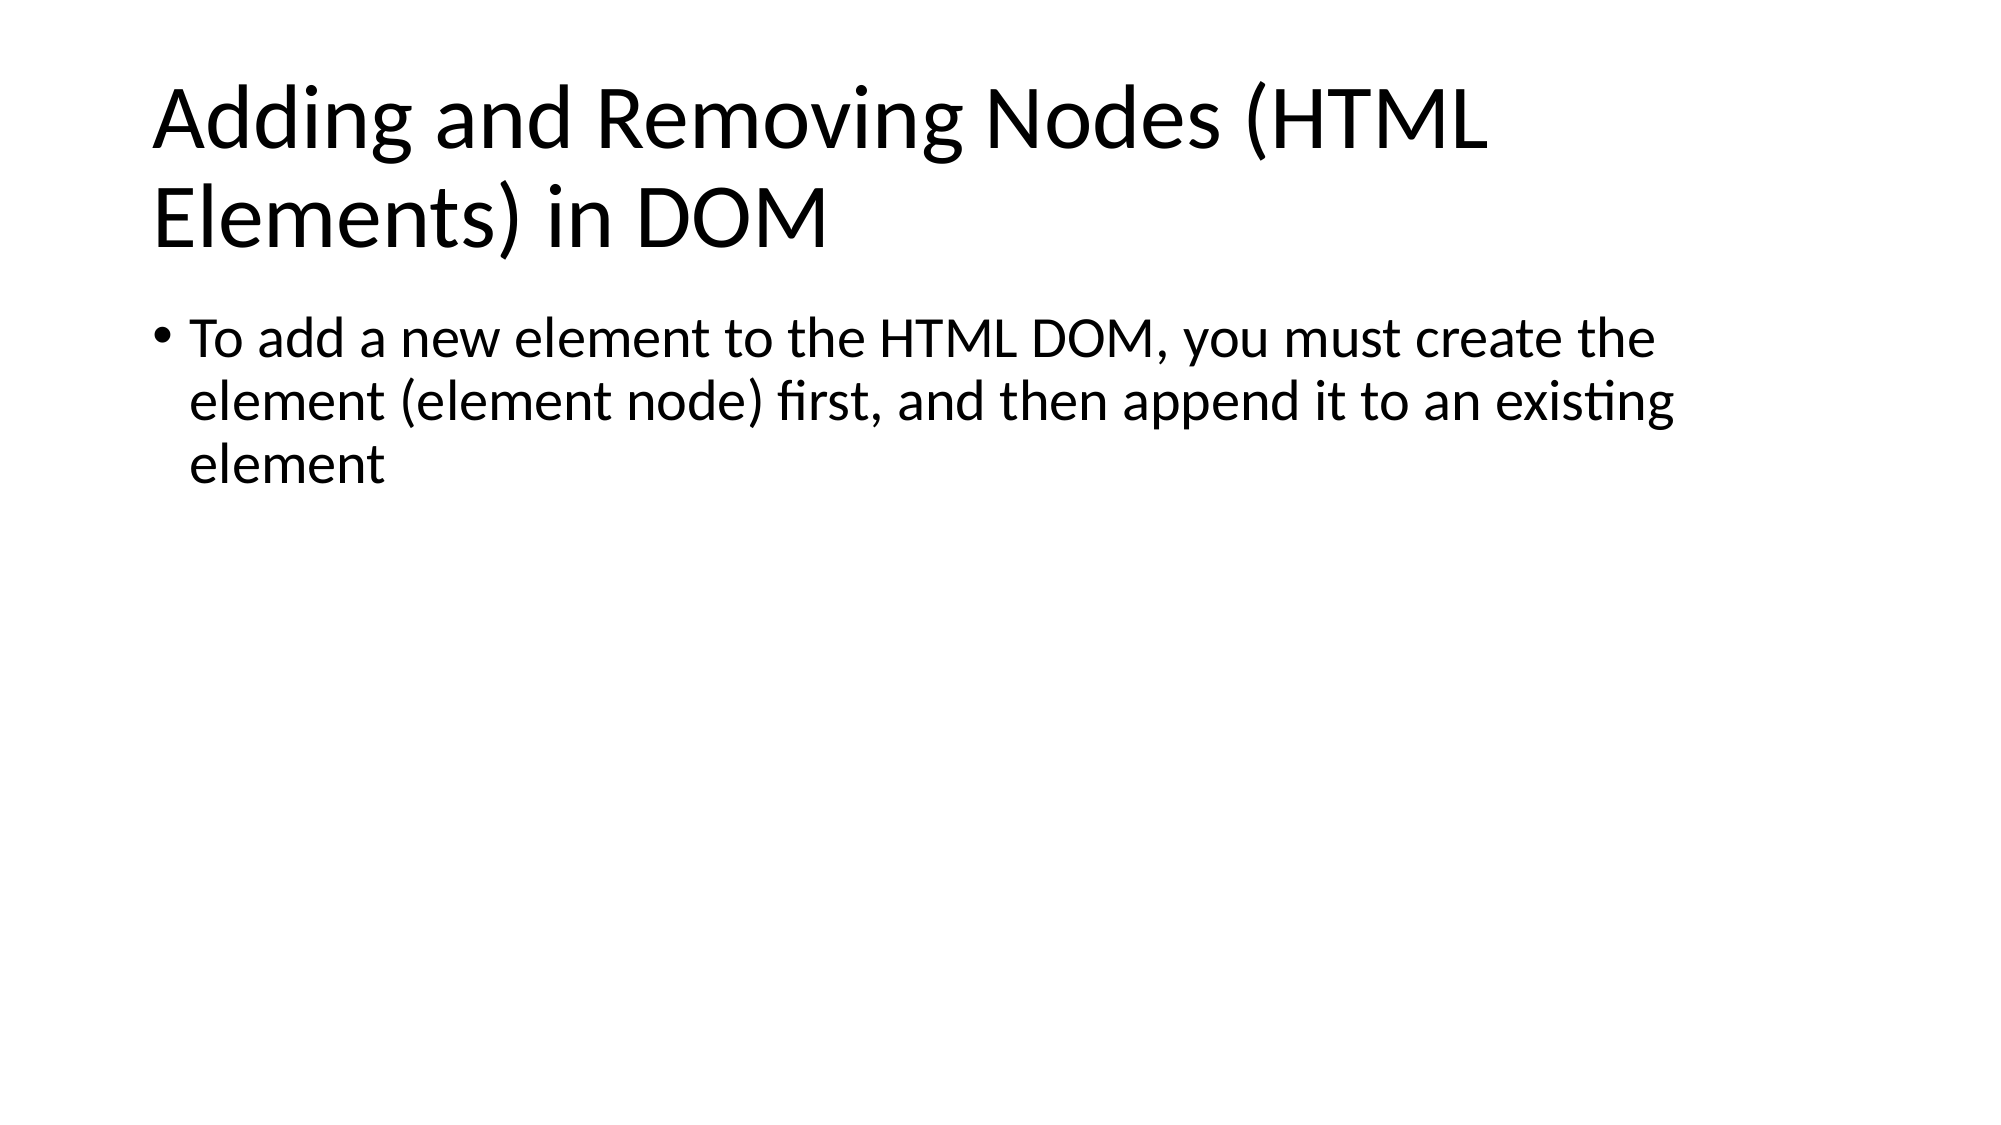

# Adding and Removing Nodes (HTML Elements) in DOM
To add a new element to the HTML DOM, you must create the element (element node) first, and then append it to an existing element